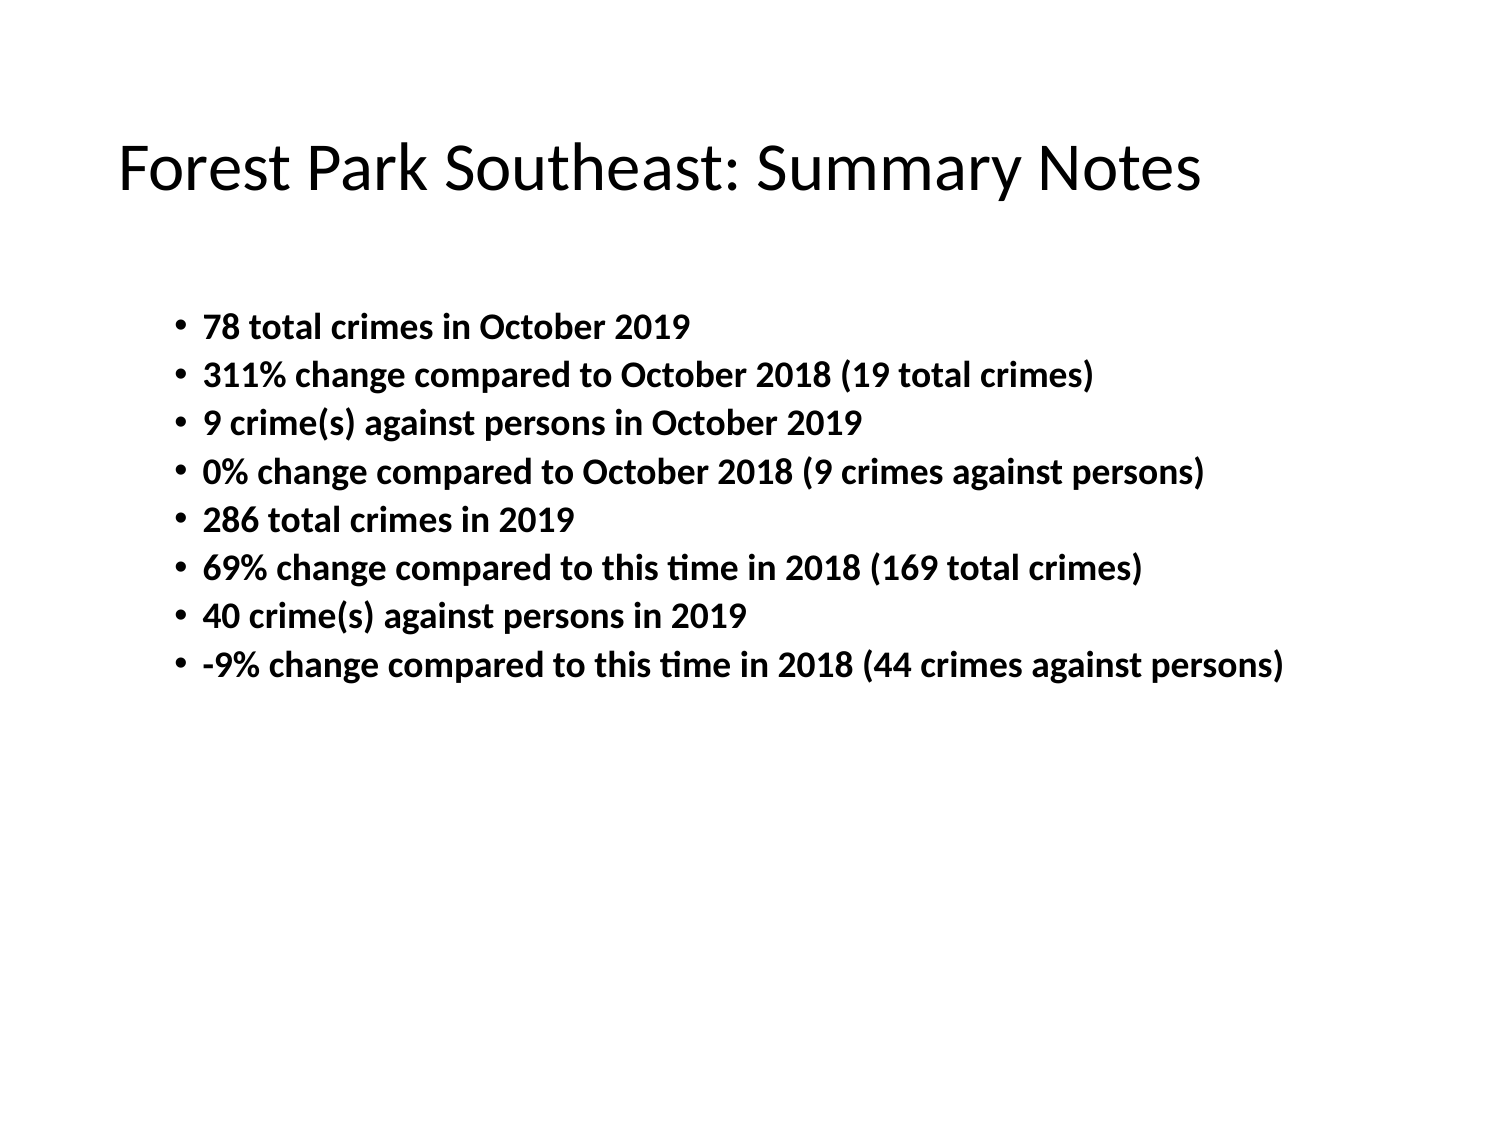

# Forest Park Southeast: Summary Notes
78 total crimes in October 2019
311% change compared to October 2018 (19 total crimes)
9 crime(s) against persons in October 2019
0% change compared to October 2018 (9 crimes against persons)
286 total crimes in 2019
69% change compared to this time in 2018 (169 total crimes)
40 crime(s) against persons in 2019
-9% change compared to this time in 2018 (44 crimes against persons)